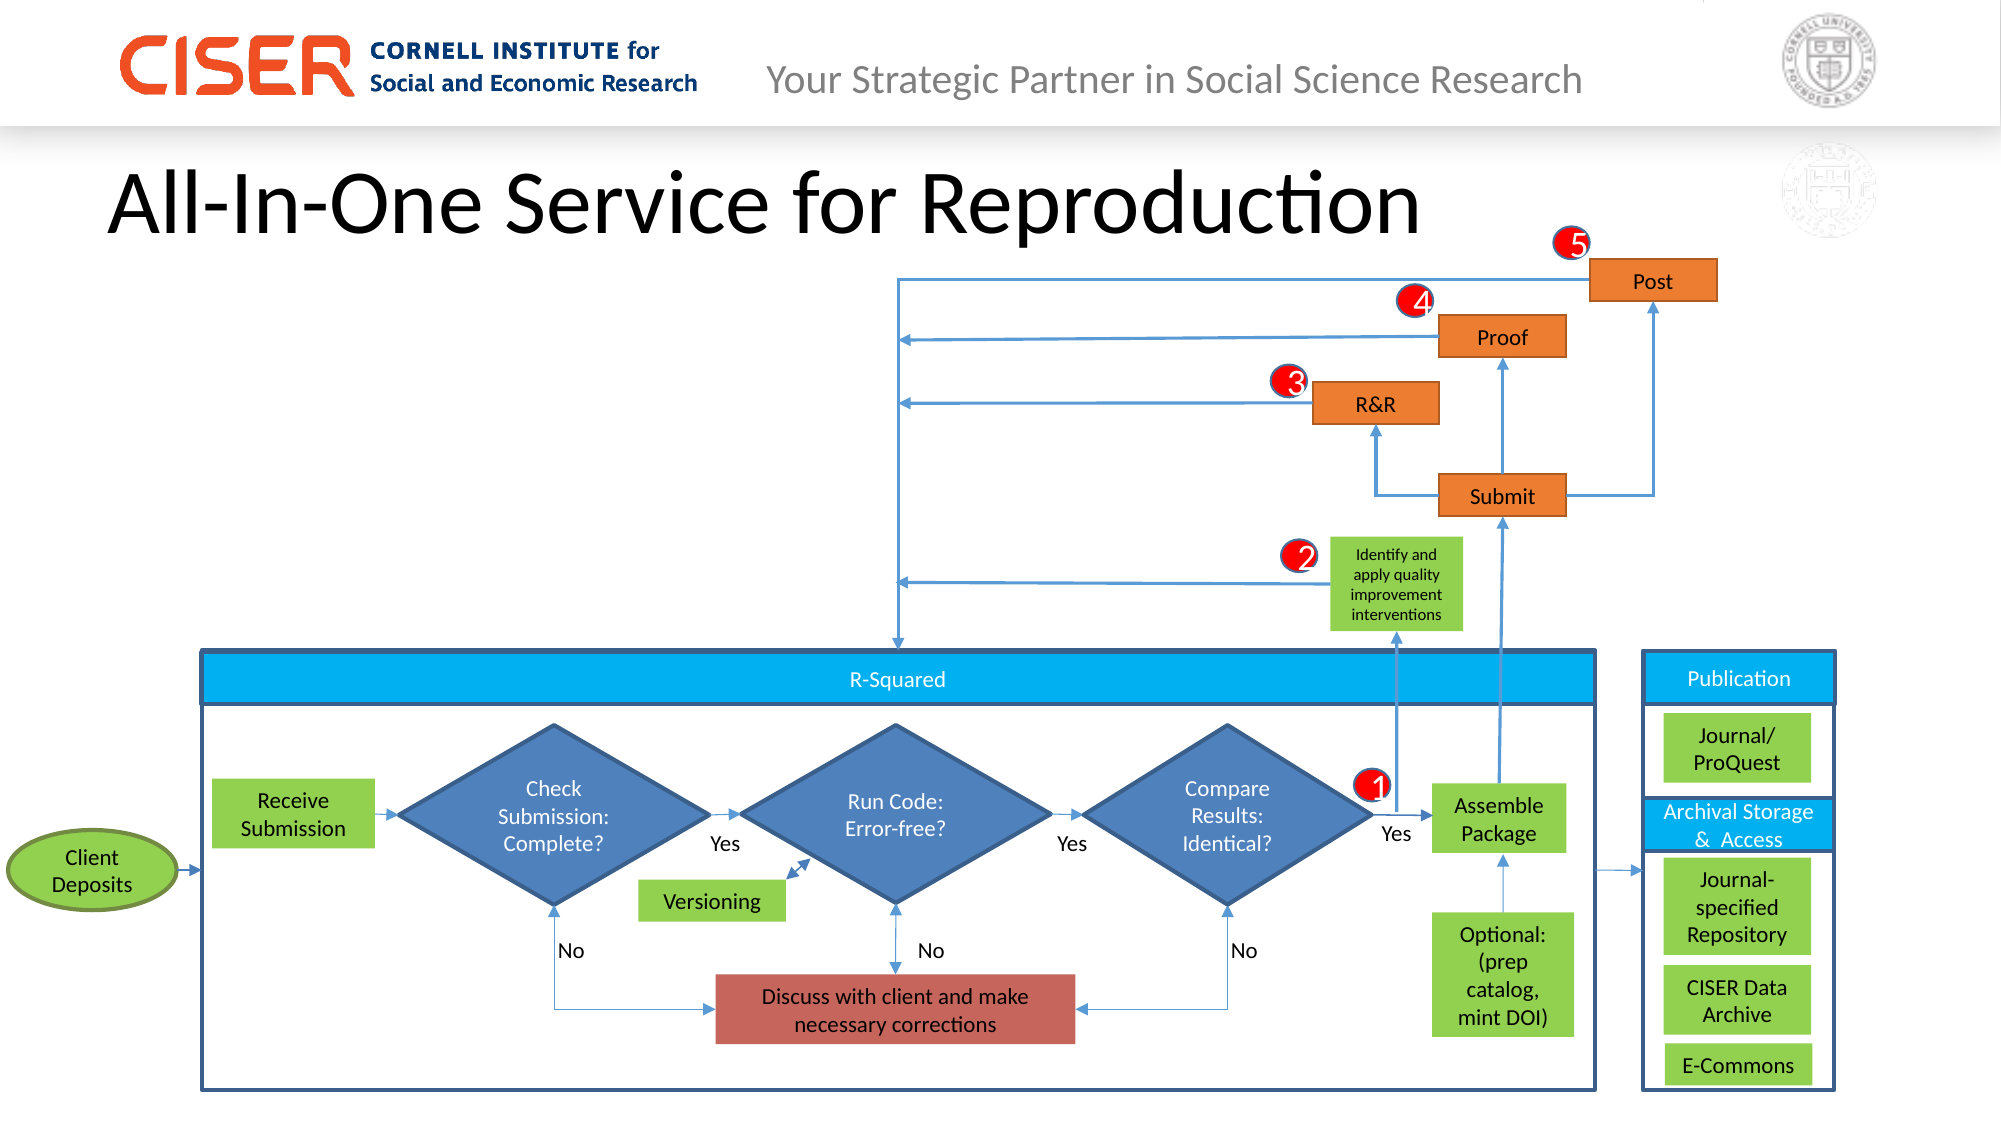

All-In-One Service for Reproduction
5
Post
4
Proof
3
R&R
Submit
Identify and apply quality improvement interventions
2

Publication
R-Squared
Journal/
ProQuest
Check Submission: Complete?
Run Code:
Error-free?
Compare Results:
Identical?
1
Receive Submission
Assemble Package
Archival Storage &  Access
Yes
Yes
Yes
Client Deposits
Journal-specified Repository
Versioning
Optional:
(prep catalog, mint DOI)
No
No
No
CISER Data Archive
Discuss with client and make necessary corrections
E-Commons